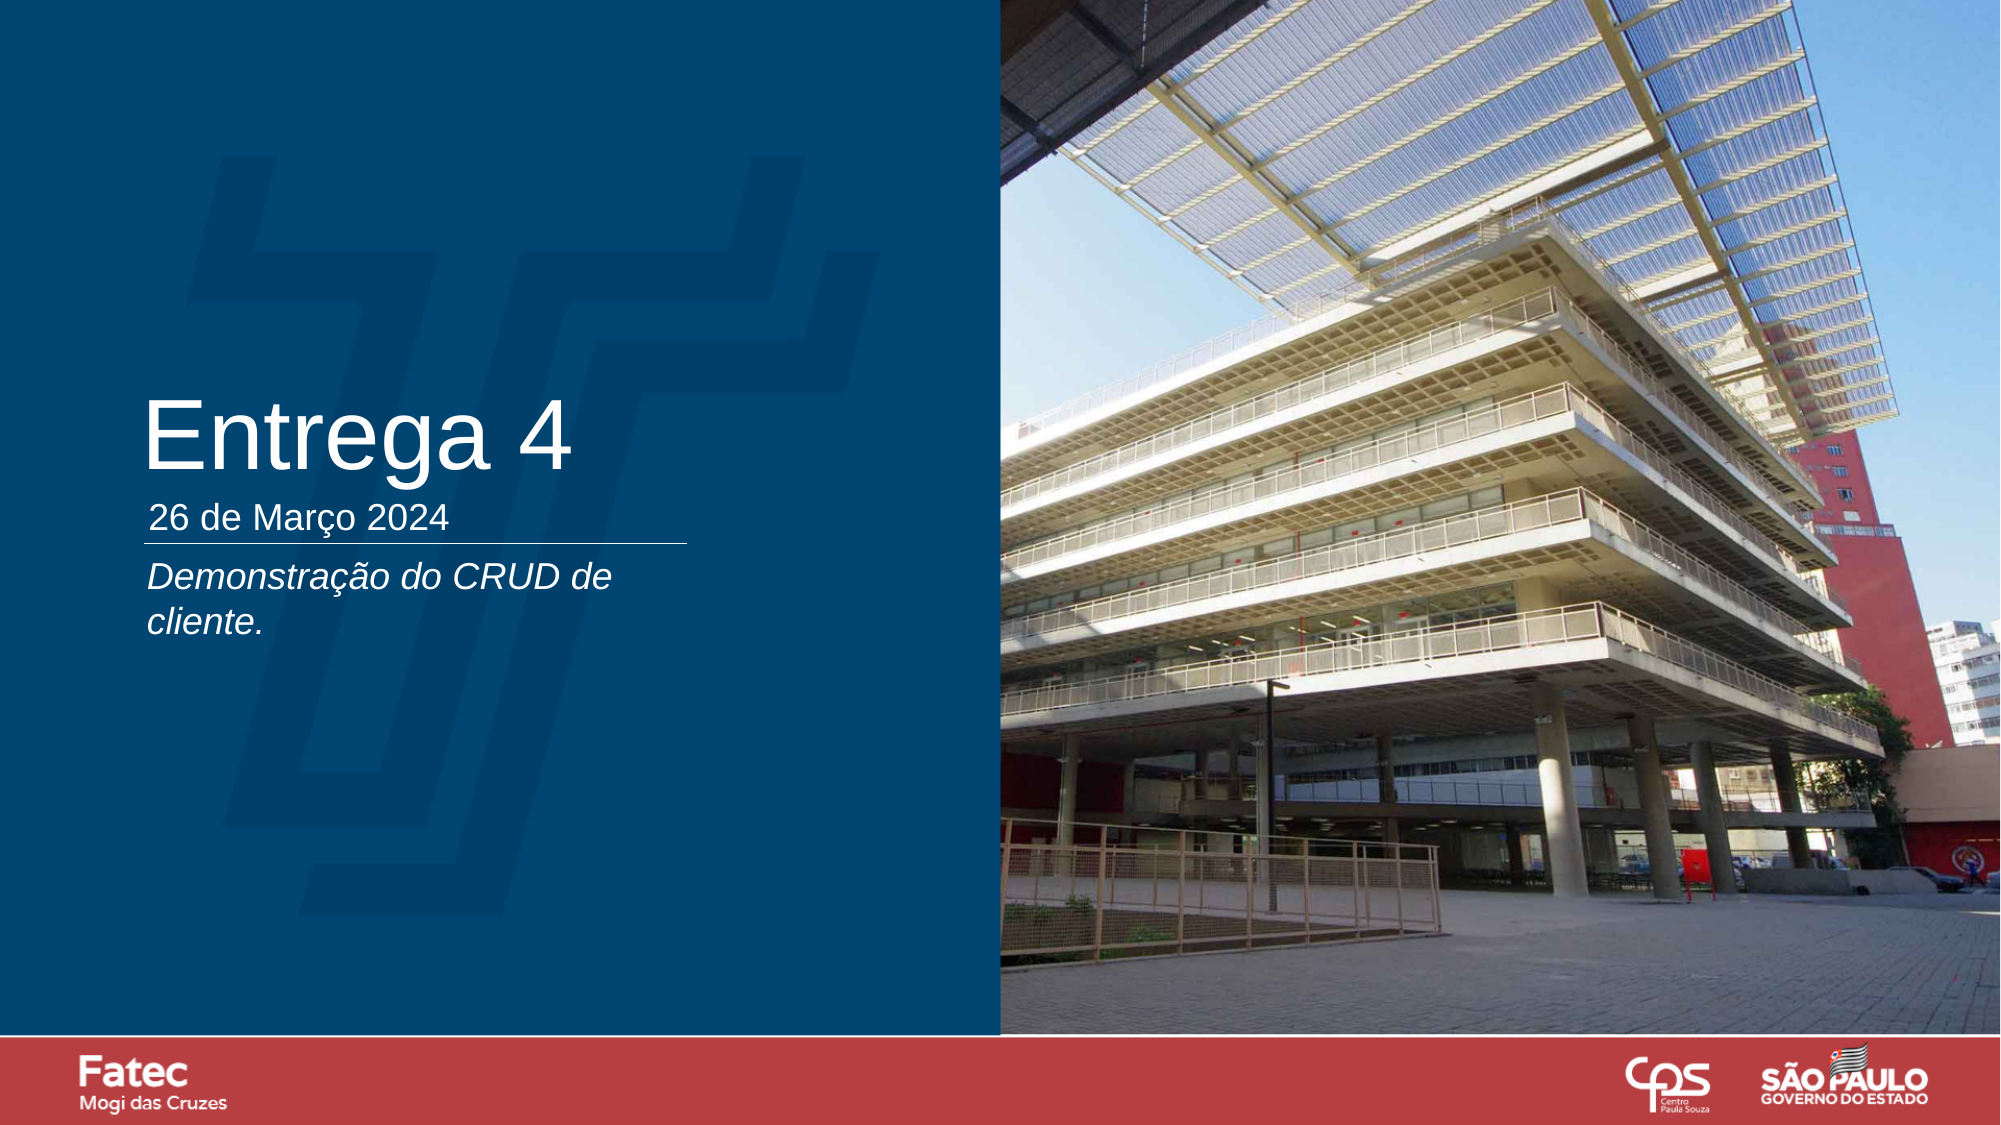

Entrega 4
26 de Março 2024
Demonstração do CRUD de cliente.